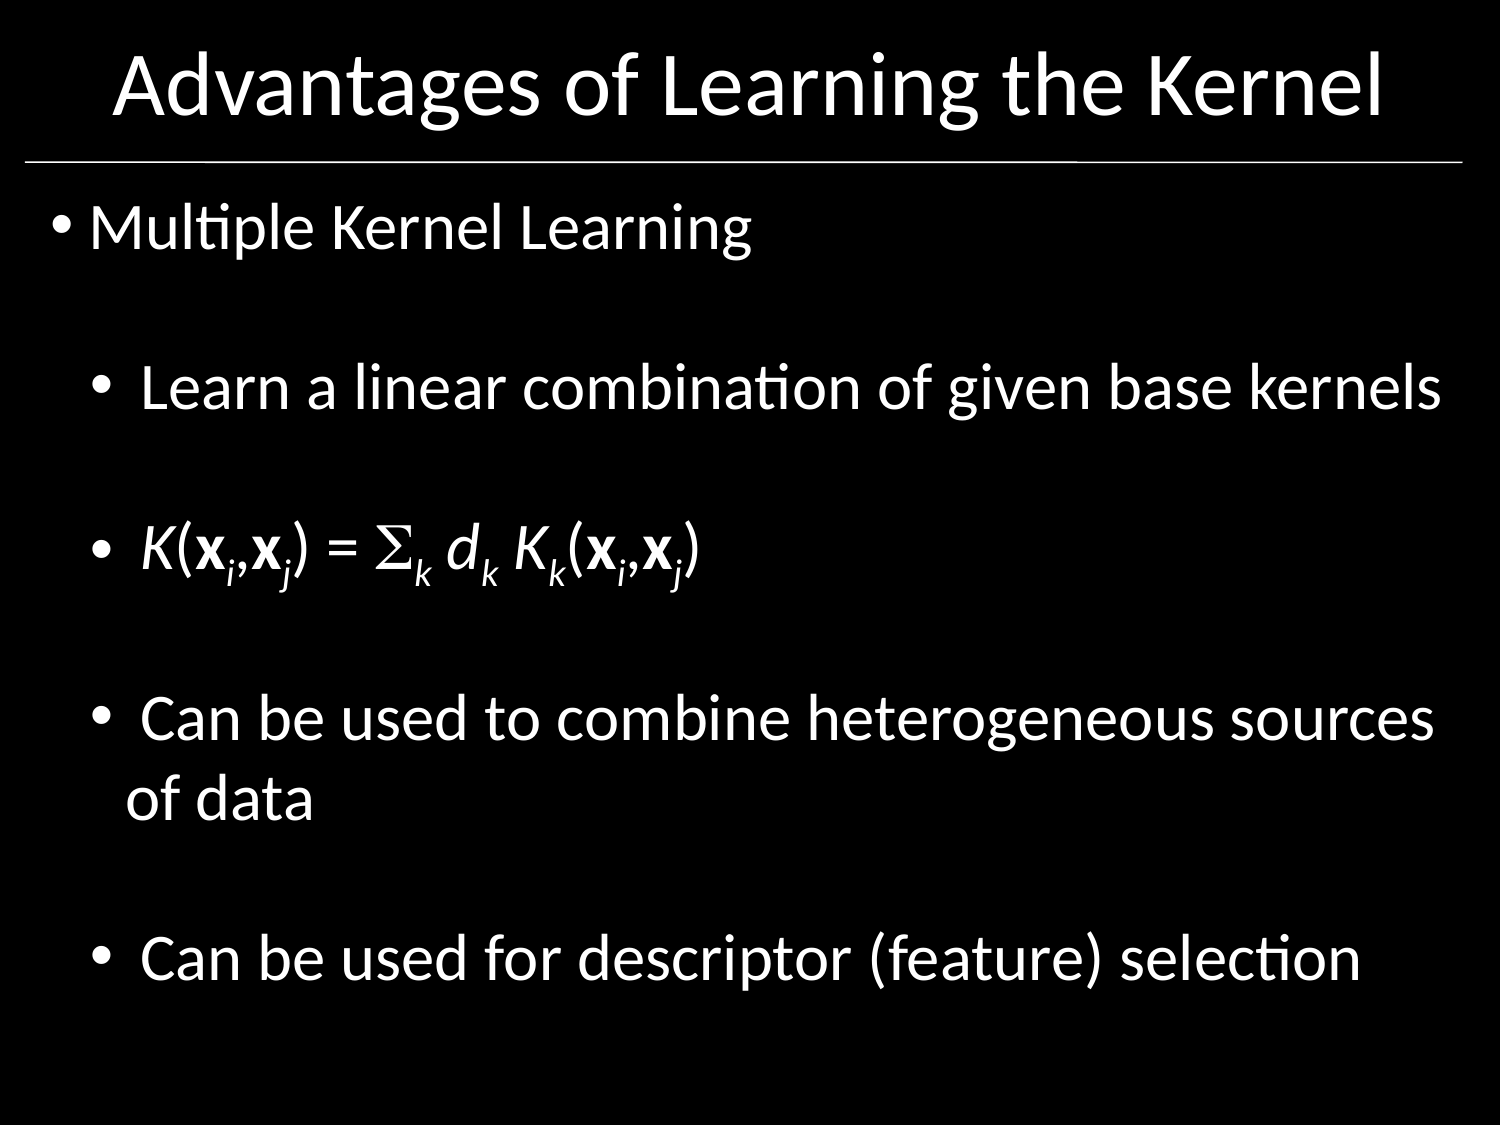

# Advantages of Learning the Kernel

 Multiple Kernel Learning

 Learn a linear combination of given base kernels

 K(xi,xj) = Σk dk Kk(xi,xj)

 Can be used to combine heterogeneous sources of data

 Can be used for descriptor (feature) selection